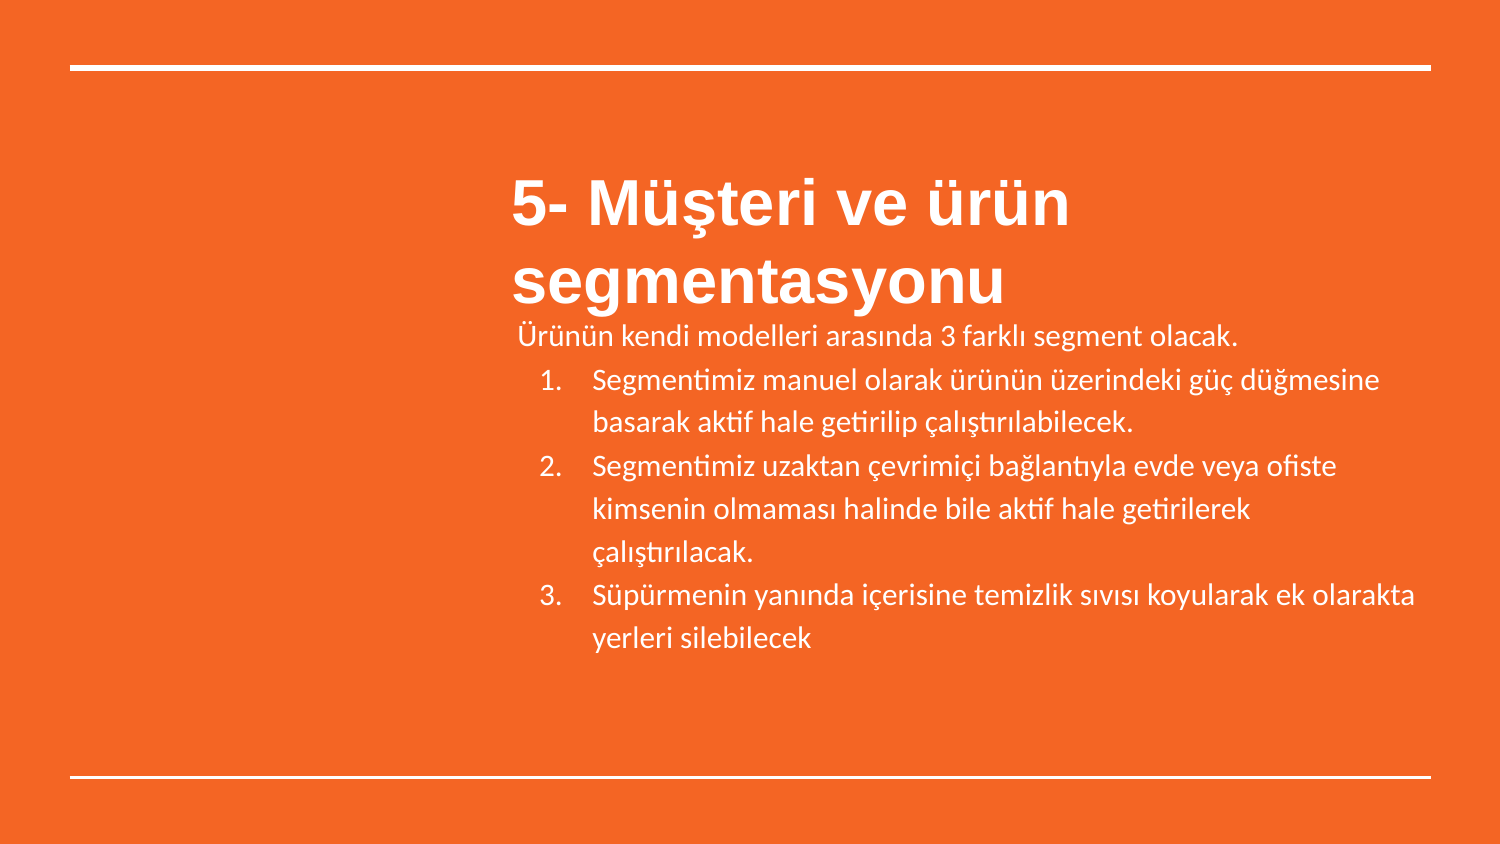

# 5- Müşteri ve ürün segmentasyonu

Ürünün kendi modelleri arasında 3 farklı segment olacak.
Segmentimiz manuel olarak ürünün üzerindeki güç düğmesine basarak aktif hale getirilip çalıştırılabilecek.
Segmentimiz uzaktan çevrimiçi bağlantıyla evde veya ofiste kimsenin olmaması halinde bile aktif hale getirilerek çalıştırılacak.
Süpürmenin yanında içerisine temizlik sıvısı koyularak ek olarakta yerleri silebilecek